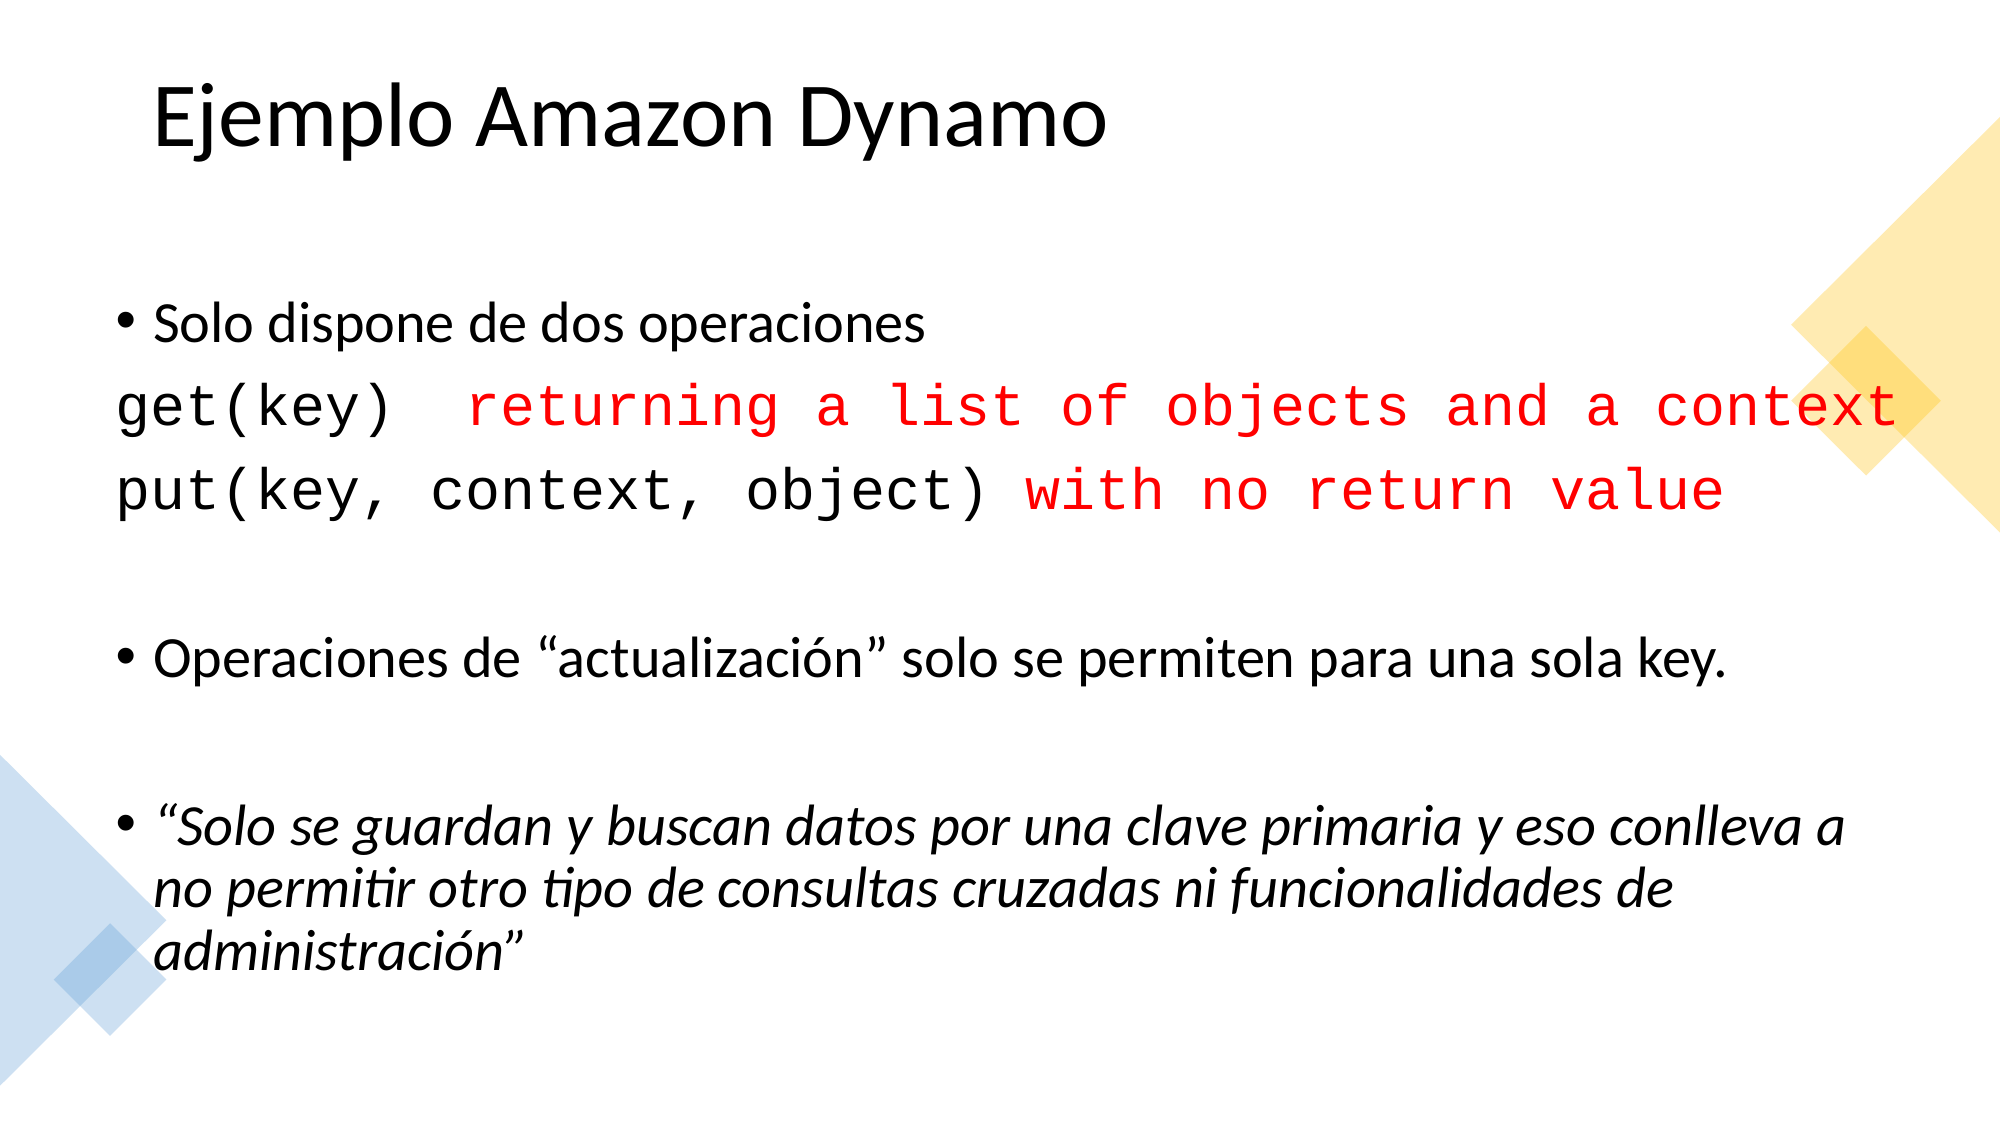

Ejemplo Amazon Dynamo

Solo dispone de dos operaciones
get(key)  returning a list of objects and a context
put(key, context, object) with no return value

Operaciones de “actualización” solo se permiten para una sola key.

“Solo se guardan y buscan datos por una clave primaria y eso conlleva a no permitir otro tipo de consultas cruzadas ni funcionalidades de administración”